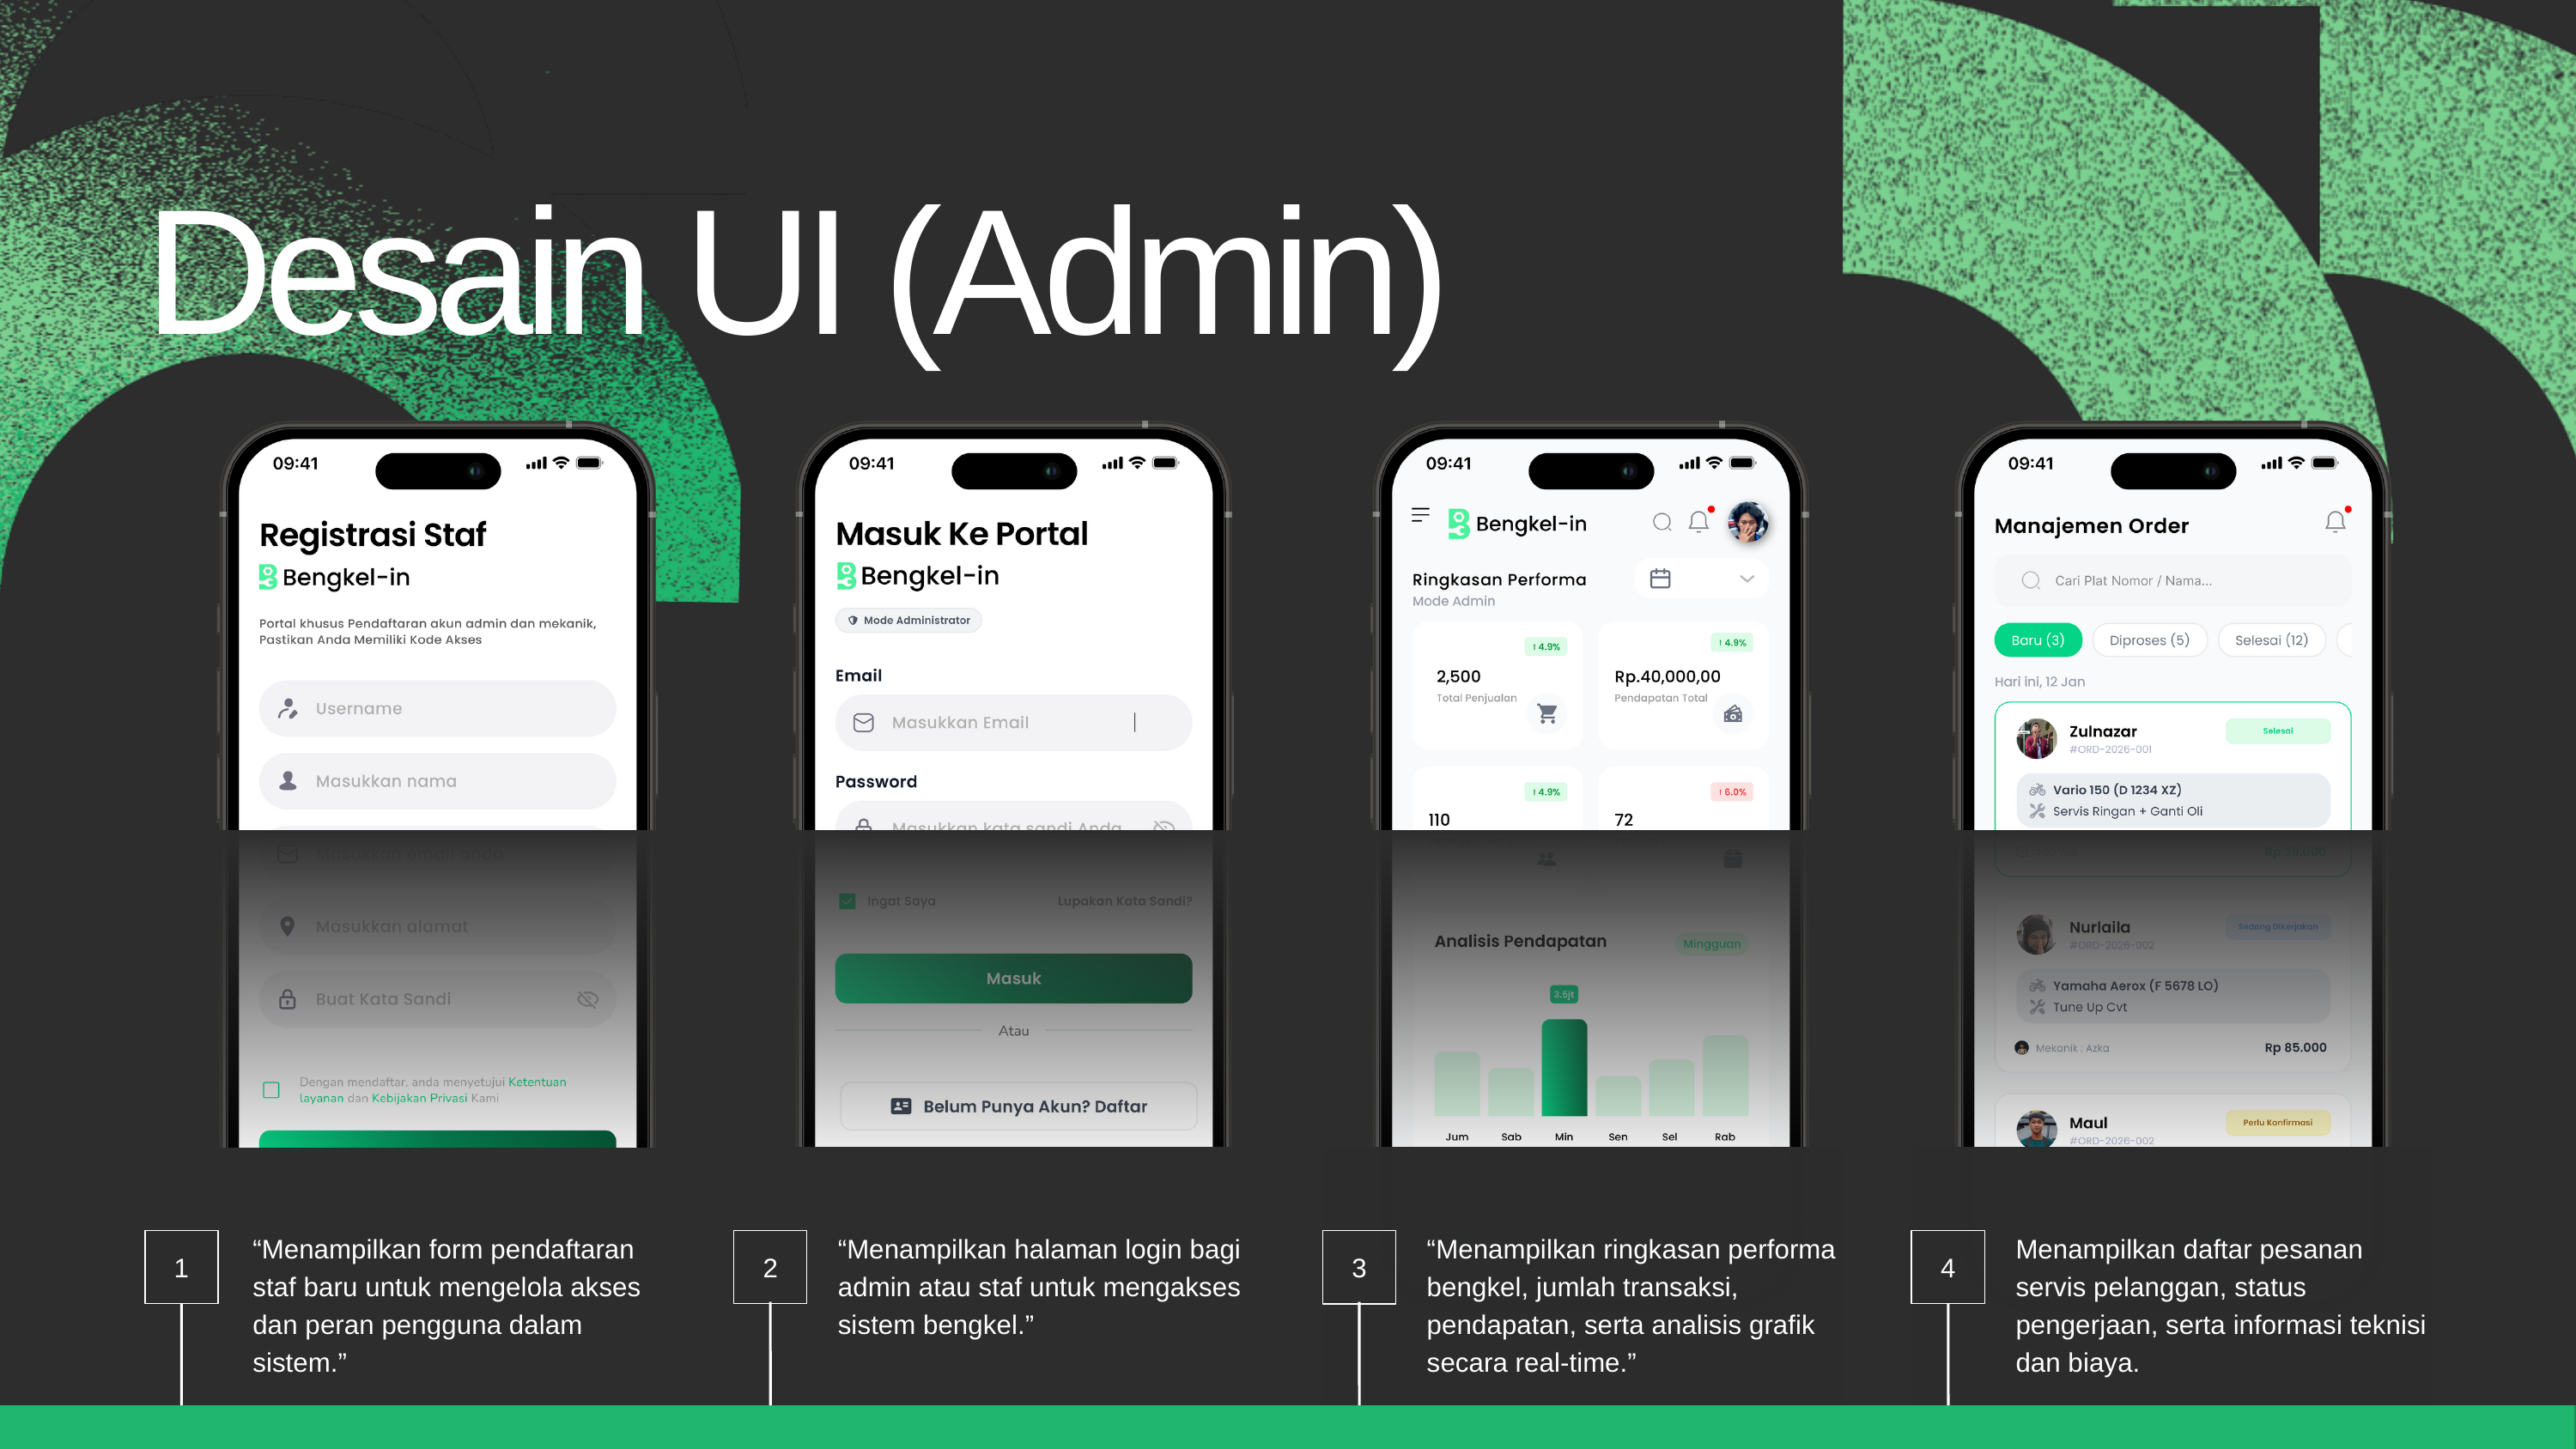

Desain UI (Admin)

“Menampilkan form pendaftaran staf baru untuk mengelola akses dan peran pengguna dalam sistem.”
“Menampilkan halaman login bagi admin atau staf untuk mengakses sistem bengkel.”
“Menampilkan ringkasan performa bengkel, jumlah transaksi, pendapatan, serta analisis grafik secara real-time.”

Menampilkan daftar pesanan servis pelanggan, status pengerjaan, serta informasi teknisi dan biaya.

1
2
3
4